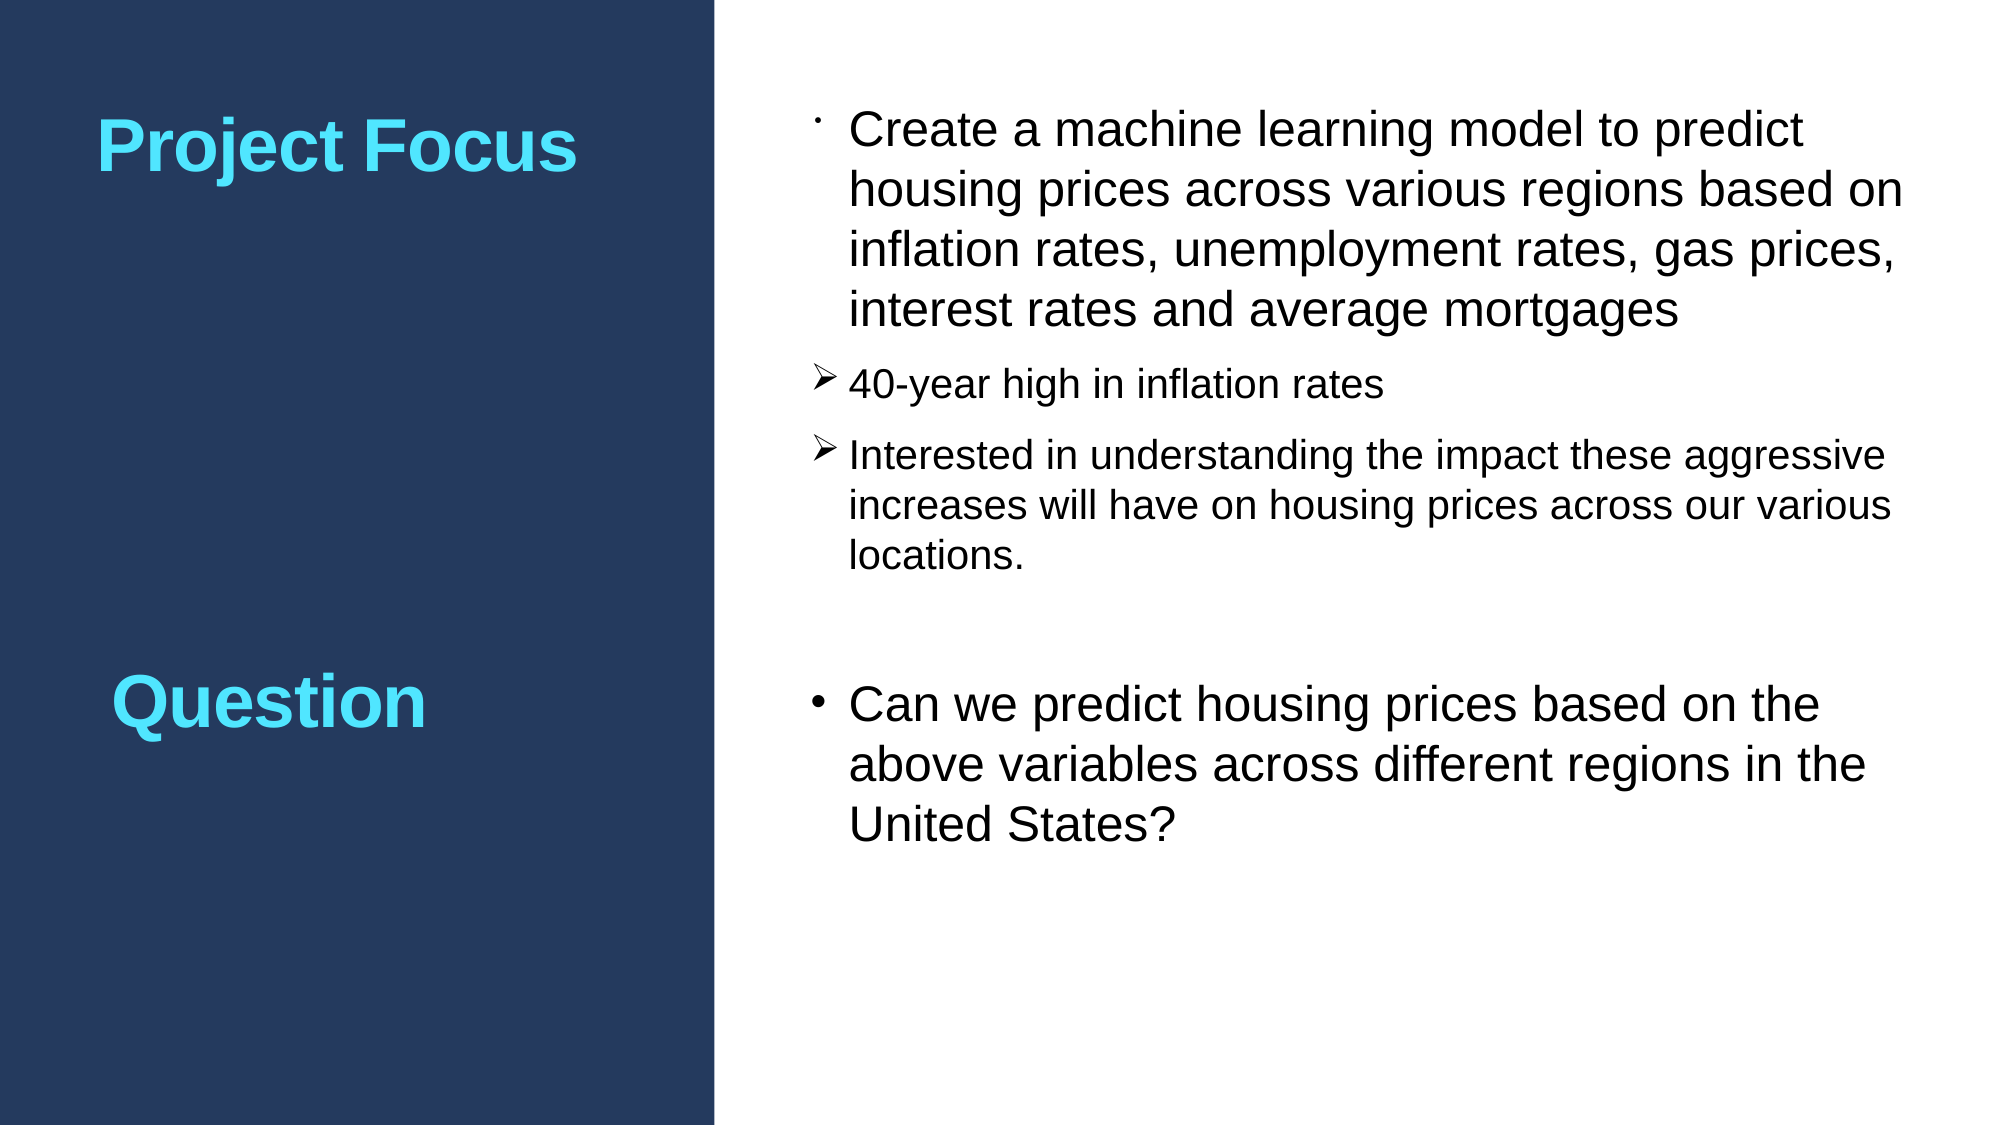

# Project Focus
Create a machine learning model to predict housing prices across various regions based on inflation rates, unemployment rates, gas prices, interest rates and average mortgages
40-year high in inflation rates
Interested in understanding the impact these aggressive increases will have on housing prices across our various locations.

Can we predict housing prices based on the above variables across different regions in the United States?

Question